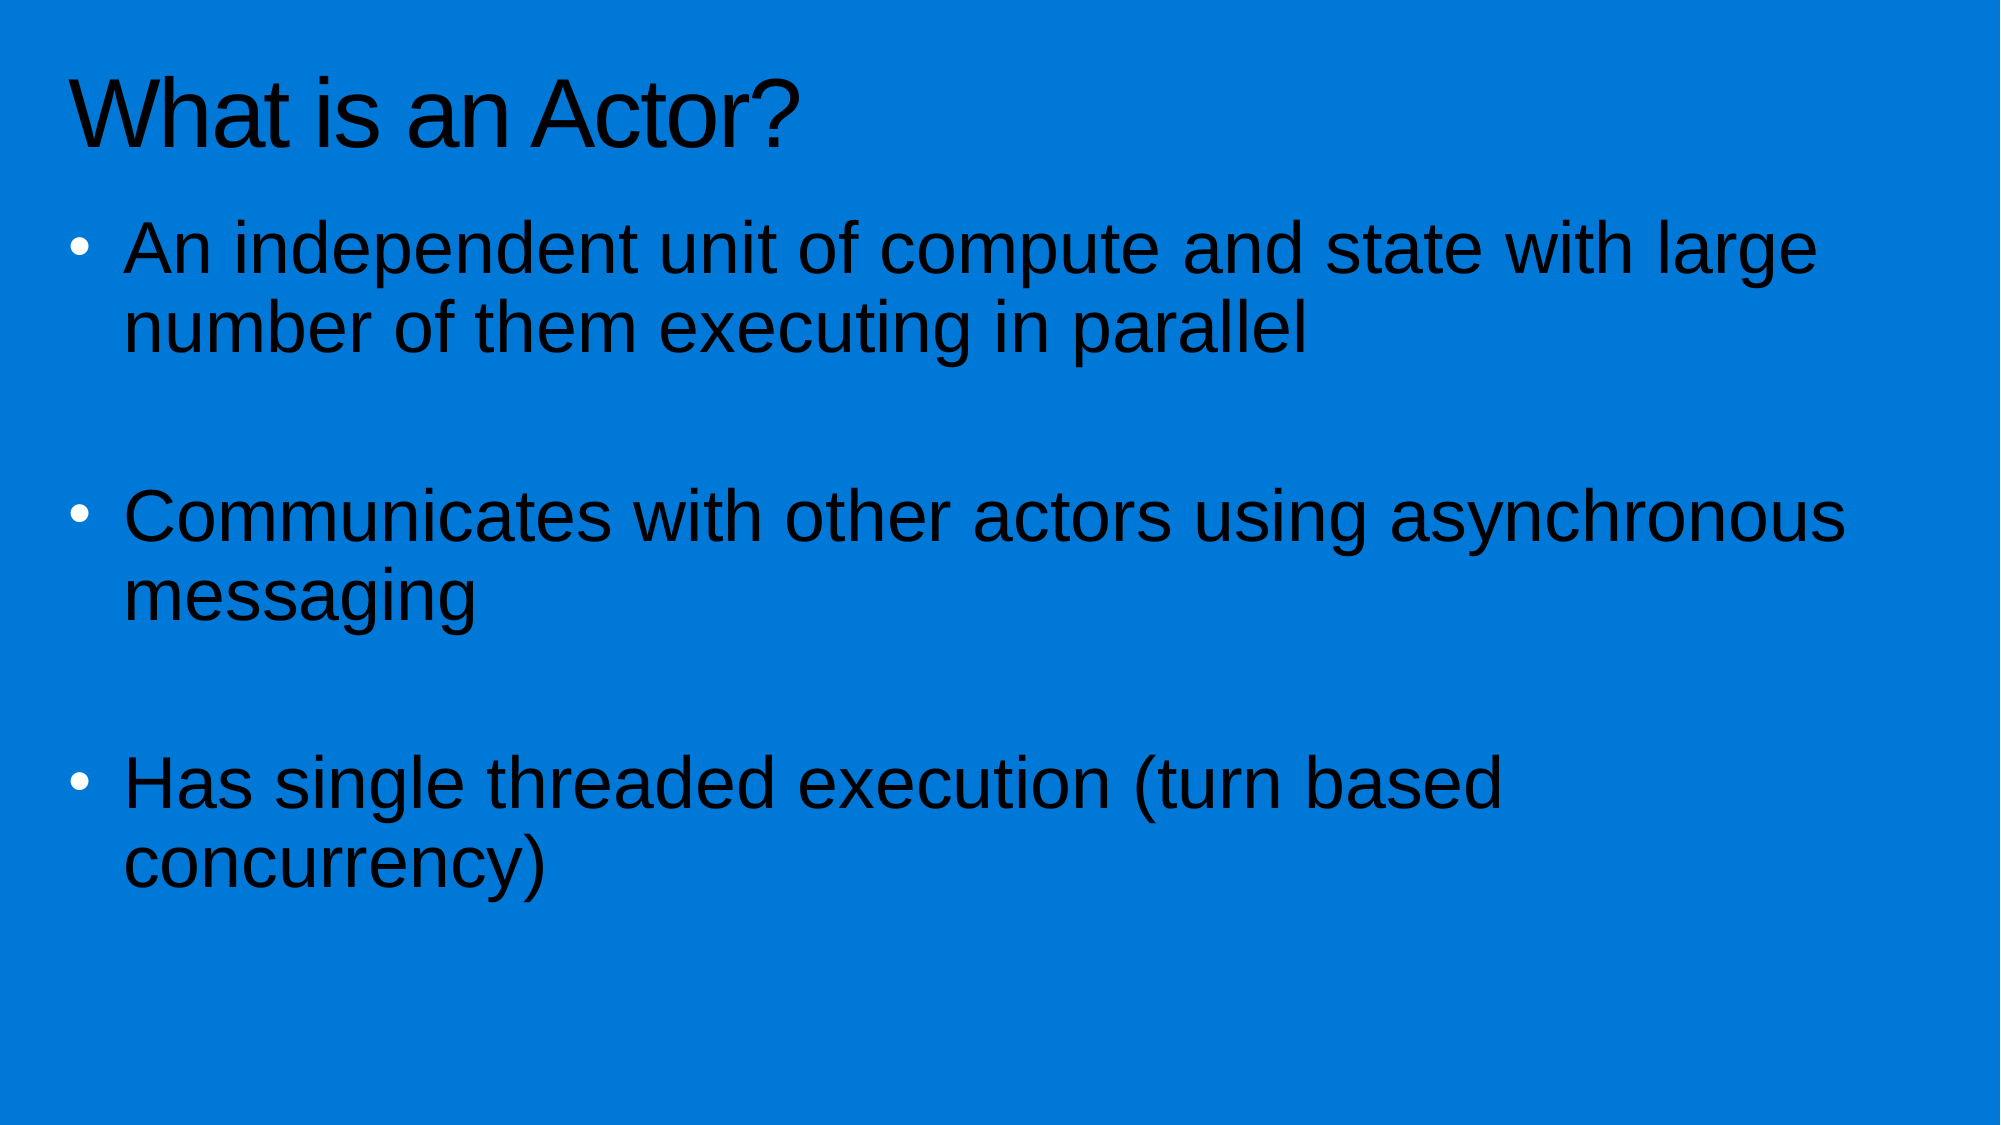

# What is an Actor?
An independent unit of compute and state with large number of them executing in parallel

Communicates with other actors using asynchronous messaging

Has single threaded execution (turn based concurrency)